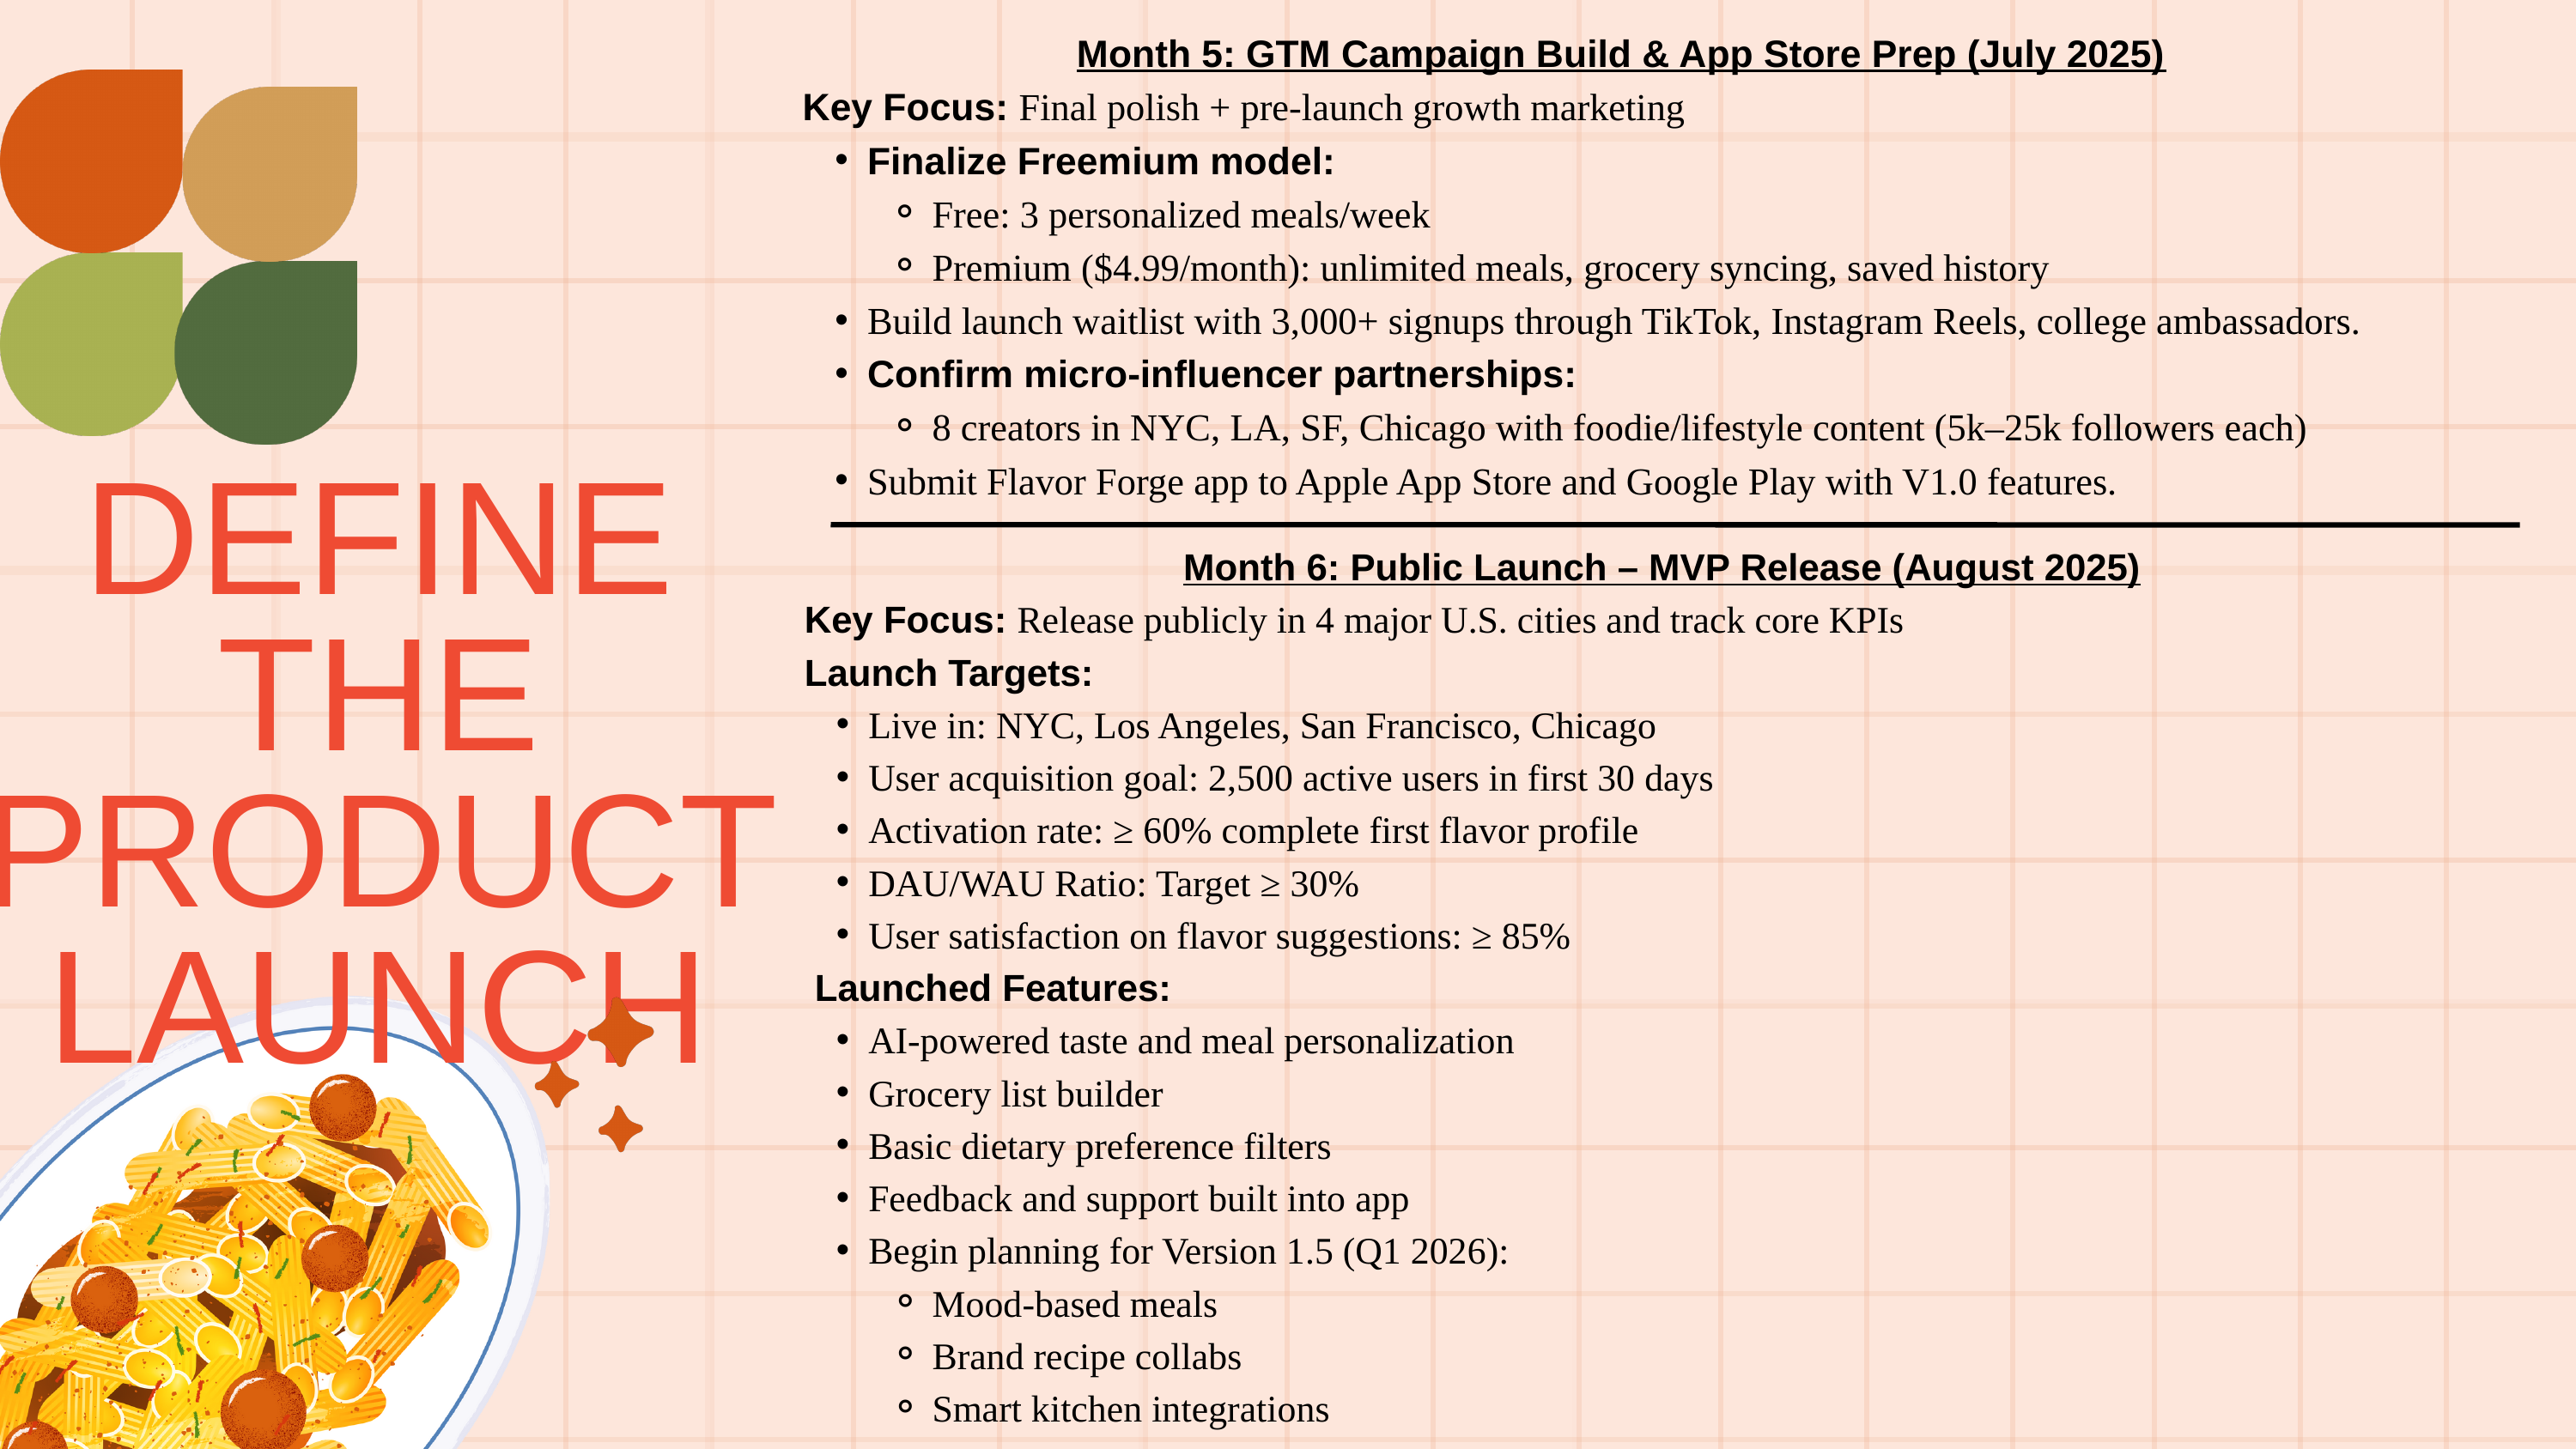

Month 5: GTM Campaign Build & App Store Prep (July 2025)
Key Focus: Final polish + pre-launch growth marketing
Finalize Freemium model:
Free: 3 personalized meals/week
Premium ($4.99/month): unlimited meals, grocery syncing, saved history
Build launch waitlist with 3,000+ signups through TikTok, Instagram Reels, college ambassadors.
Confirm micro-influencer partnerships:
8 creators in NYC, LA, SF, Chicago with foodie/lifestyle content (5k–25k followers each)
Submit Flavor Forge app to Apple App Store and Google Play with V1.0 features.

DEFINE THE PRODUCT LAUNCH

Month 6: Public Launch – MVP Release (August 2025)
Key Focus: Release publicly in 4 major U.S. cities and track core KPIs
Launch Targets:
Live in: NYC, Los Angeles, San Francisco, Chicago
User acquisition goal: 2,500 active users in first 30 days
Activation rate: ≥ 60% complete first flavor profile
DAU/WAU Ratio: Target ≥ 30%
User satisfaction on flavor suggestions: ≥ 85%
 Launched Features:
AI-powered taste and meal personalization
Grocery list builder
Basic dietary preference filters
Feedback and support built into app
Begin planning for Version 1.5 (Q1 2026):
Mood-based meals
Brand recipe collabs
Smart kitchen integrations